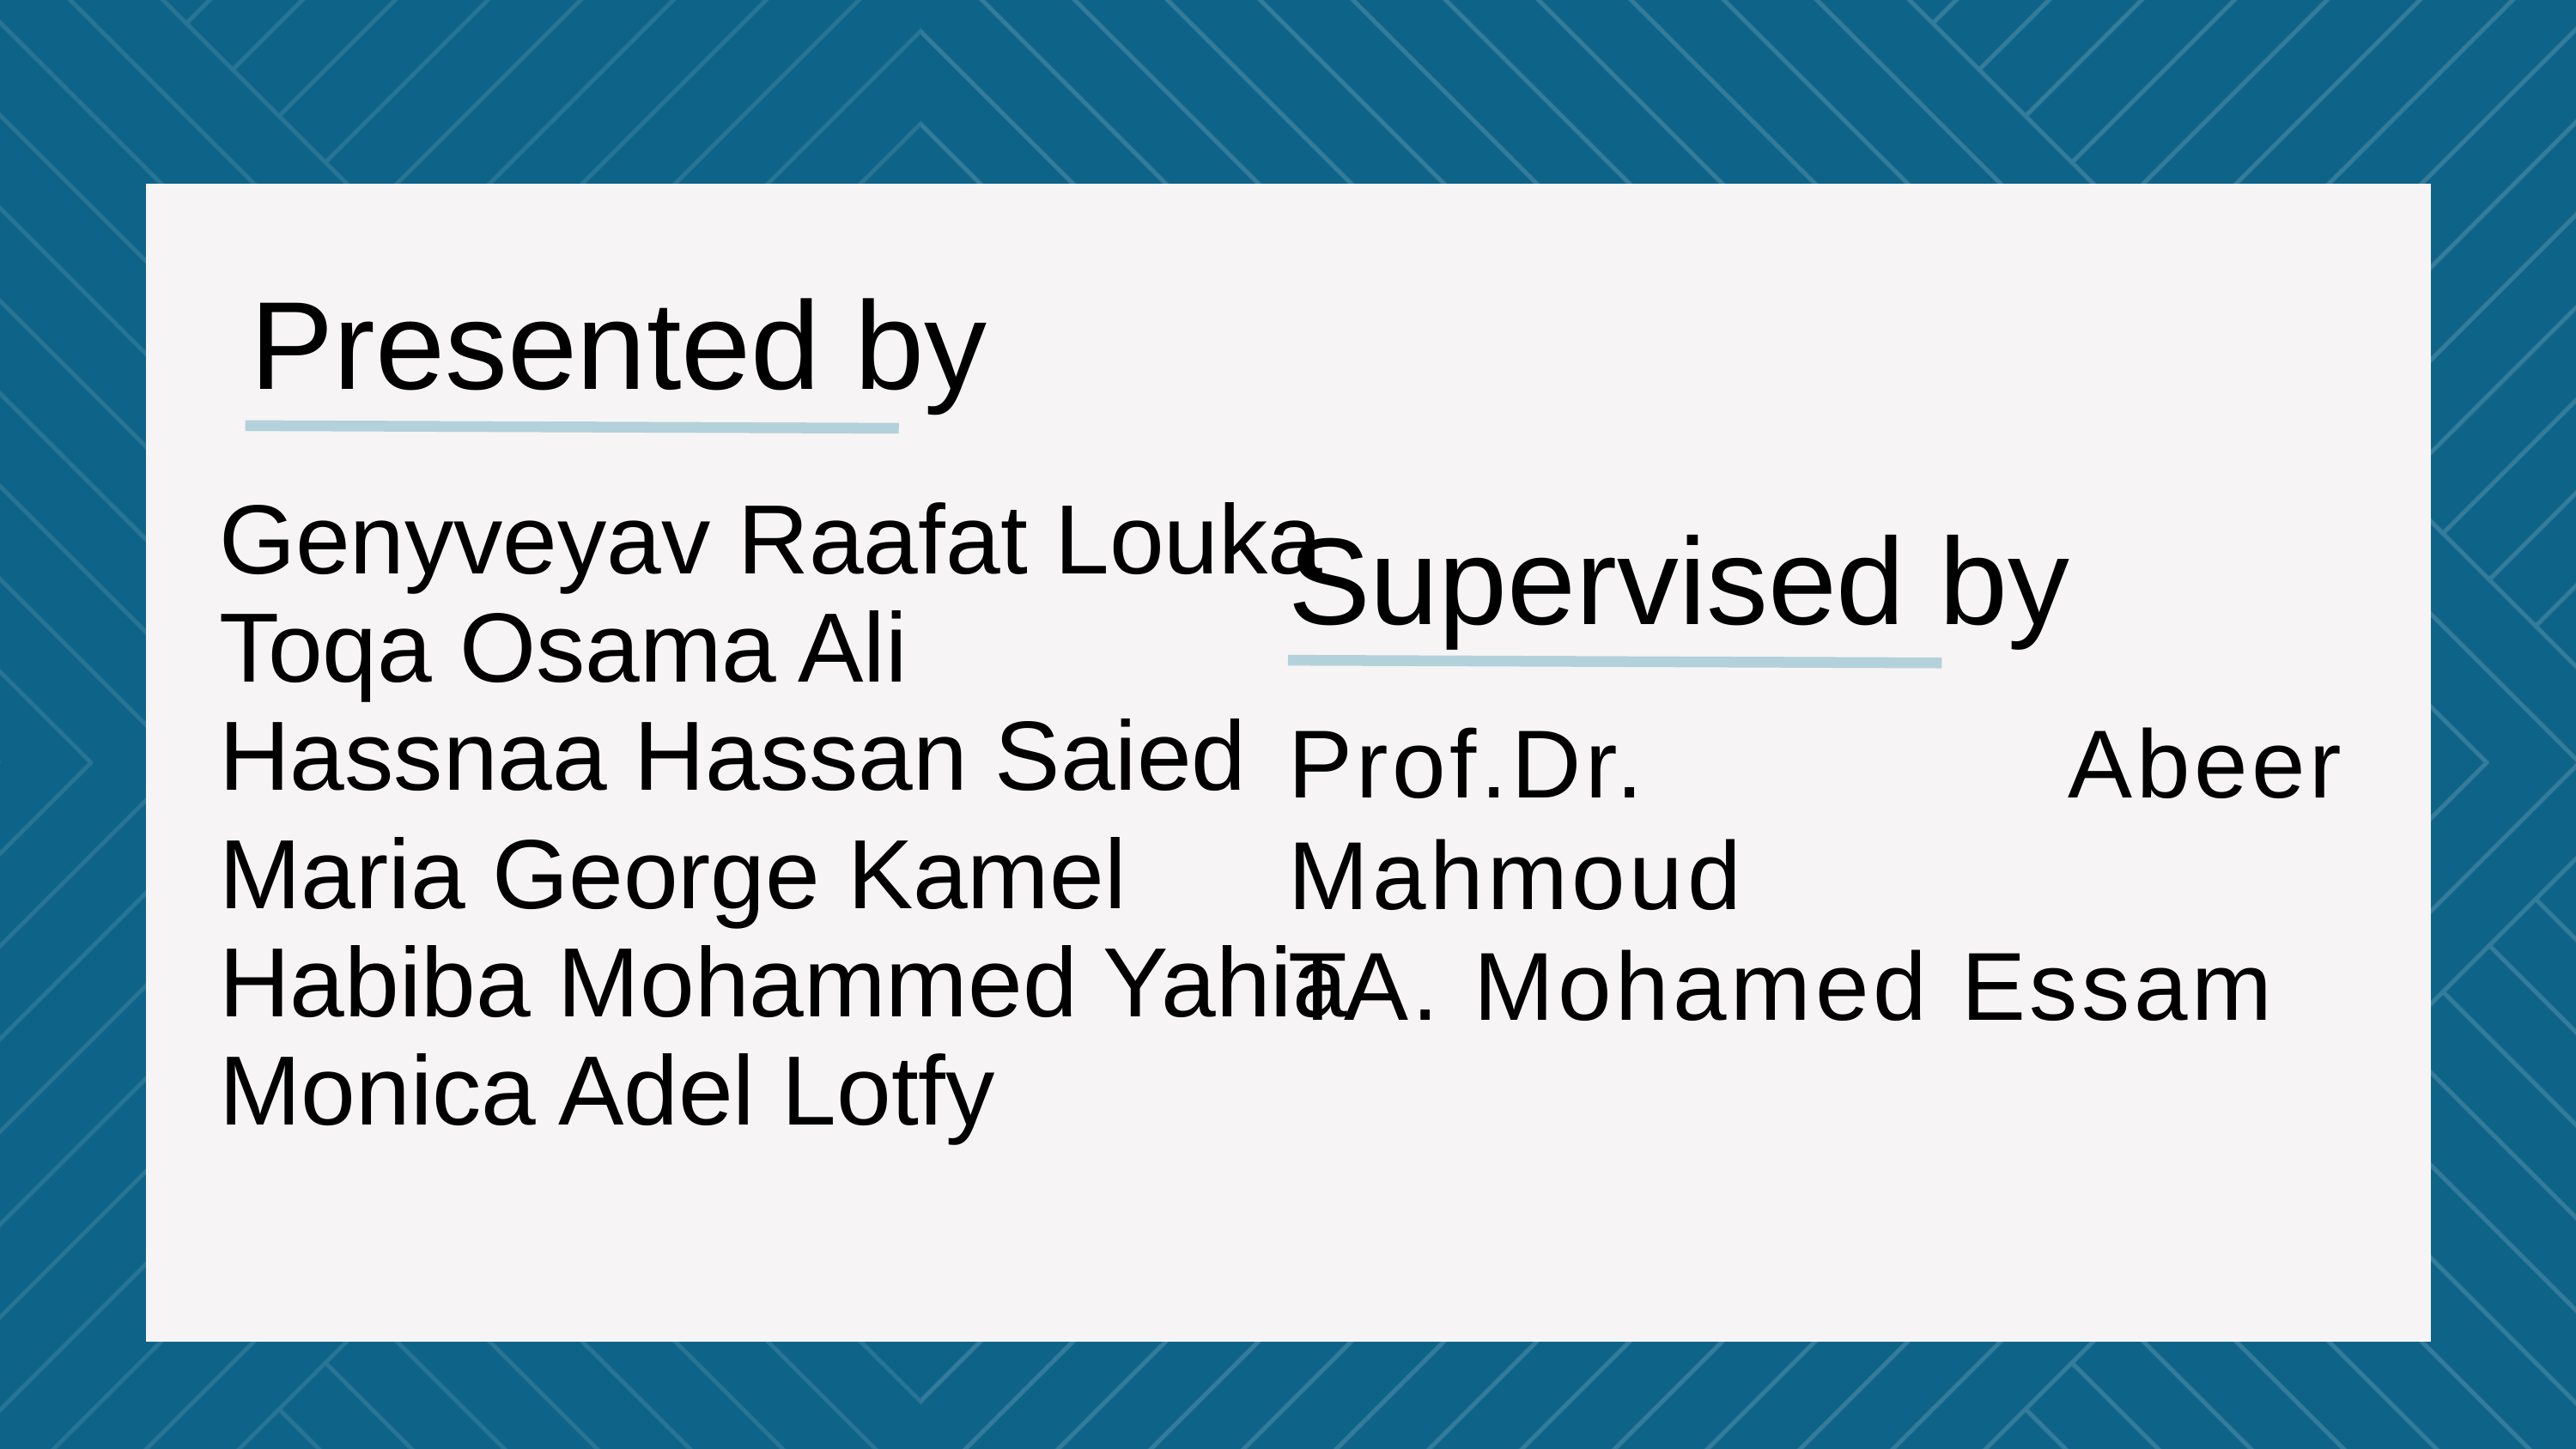

Presented by

Supervised by
Genyveyav Raafat Louka
Toqa Osama Ali
Hassnaa Hassan Saied
Maria George Kamel
Habiba Mohammed Yahia
Monica Adel Lotfy

Prof.Dr. Abeer Mahmoud
TA. Mohamed Essam